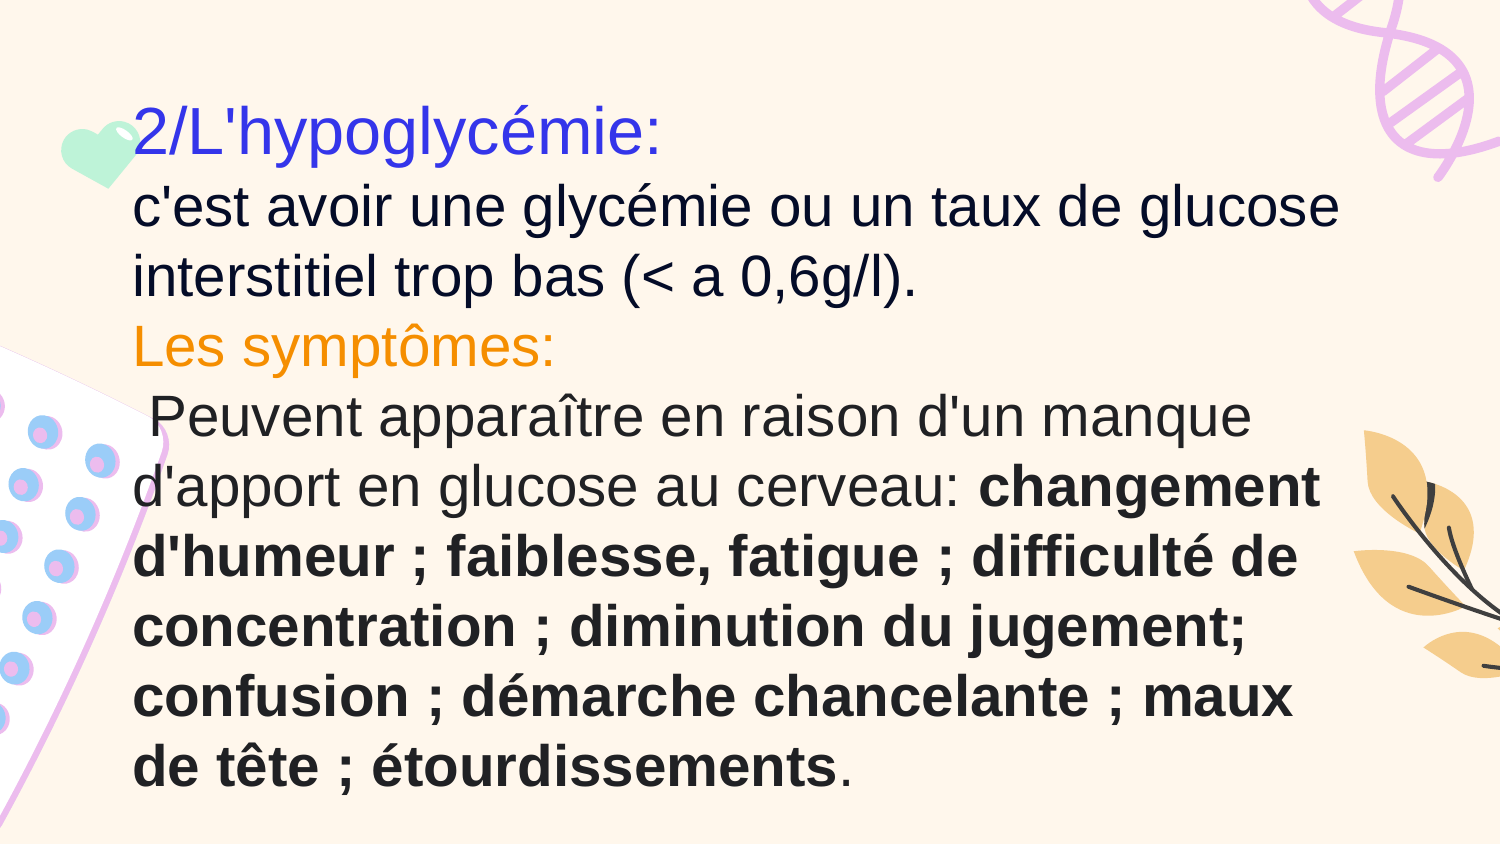

# 2/L'hypoglycémie: c'est avoir une glycémie ou un taux de glucose interstitiel trop bas (< a 0,6g/l). Les symptômes: Peuvent apparaître en raison d'un manque d'apport en glucose au cerveau: changement d'humeur ; faiblesse, fatigue ; difficulté de concentration ; diminution du jugement; confusion ; démarche chancelante ; maux de tête ; étourdissements.